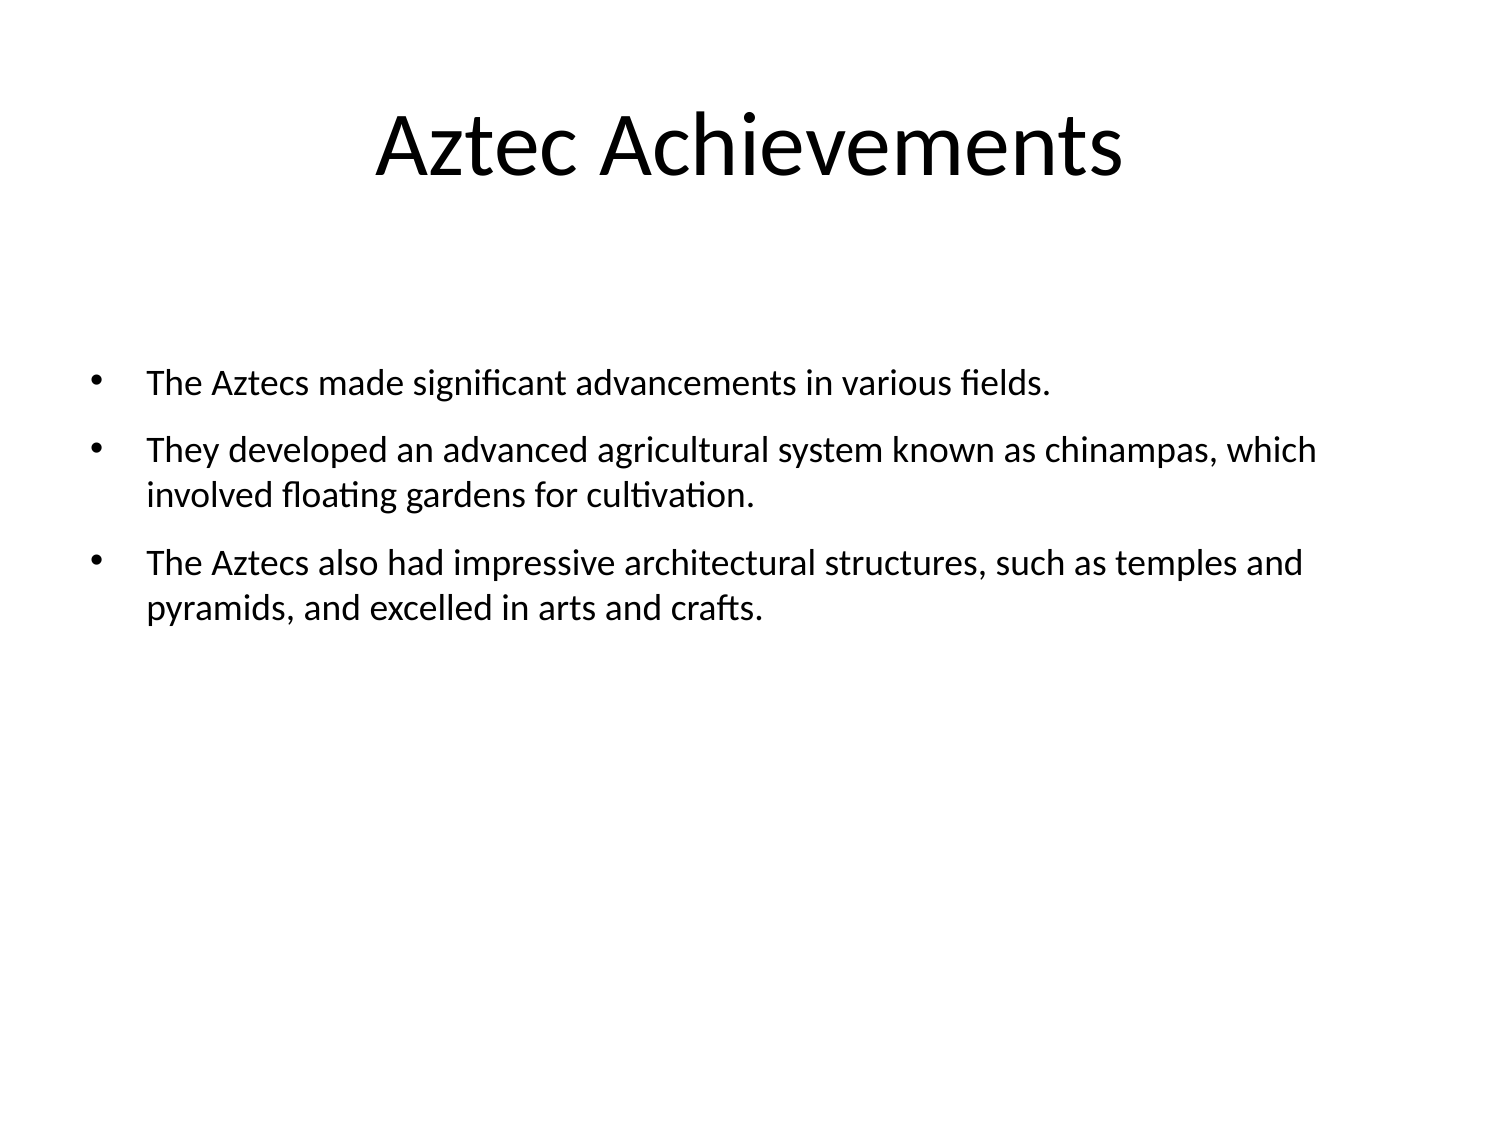

# Aztec Achievements

The Aztecs made significant advancements in various fields.
They developed an advanced agricultural system known as chinampas, which involved floating gardens for cultivation.
The Aztecs also had impressive architectural structures, such as temples and pyramids, and excelled in arts and crafts.